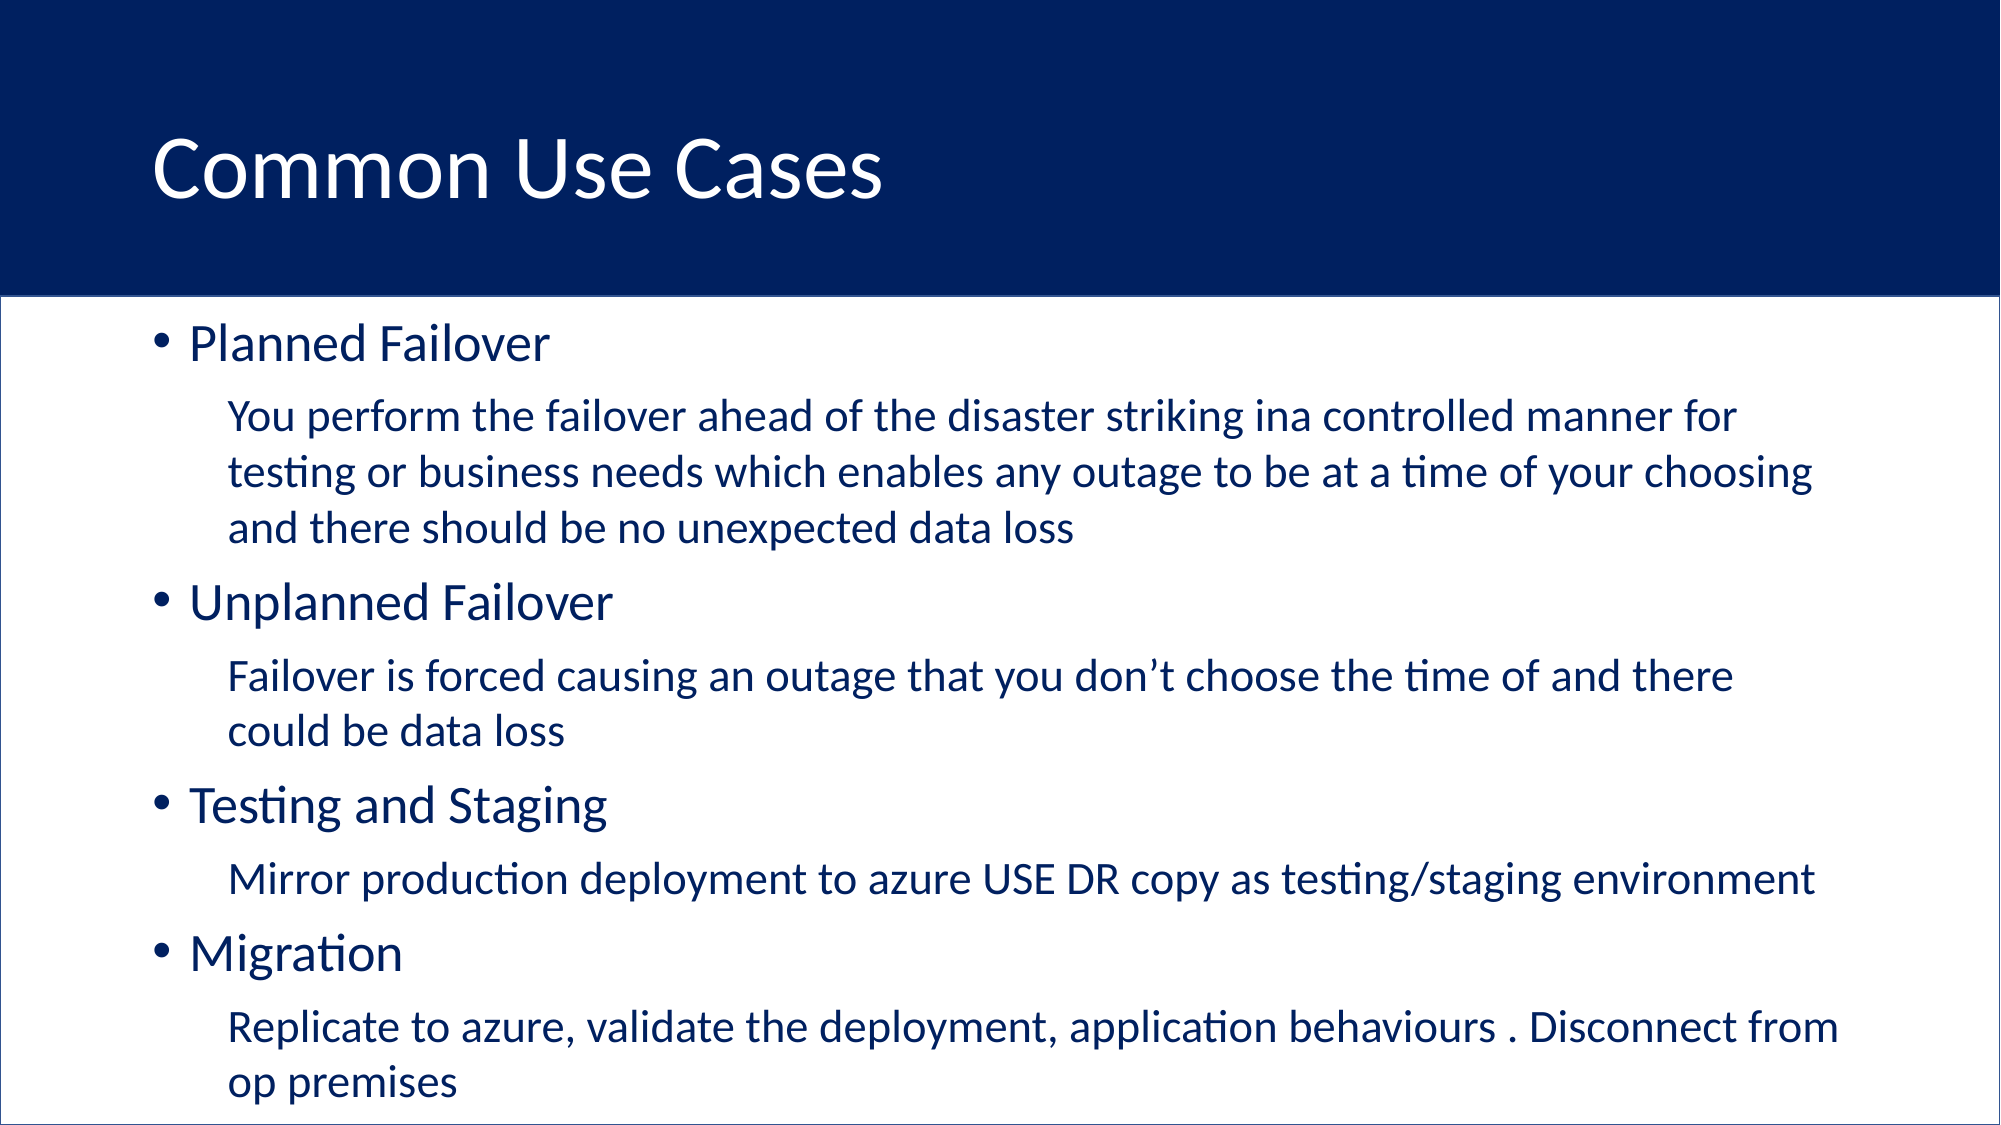

# Common Use Cases

Planned Failover
You perform the failover ahead of the disaster striking ina controlled manner for testing or business needs which enables any outage to be at a time of your choosing and there should be no unexpected data loss
Unplanned Failover
Failover is forced causing an outage that you don’t choose the time of and there could be data loss
Testing and Staging
Mirror production deployment to azure USE DR copy as testing/staging environment
Migration
Replicate to azure, validate the deployment, application behaviours . Disconnect from op premises